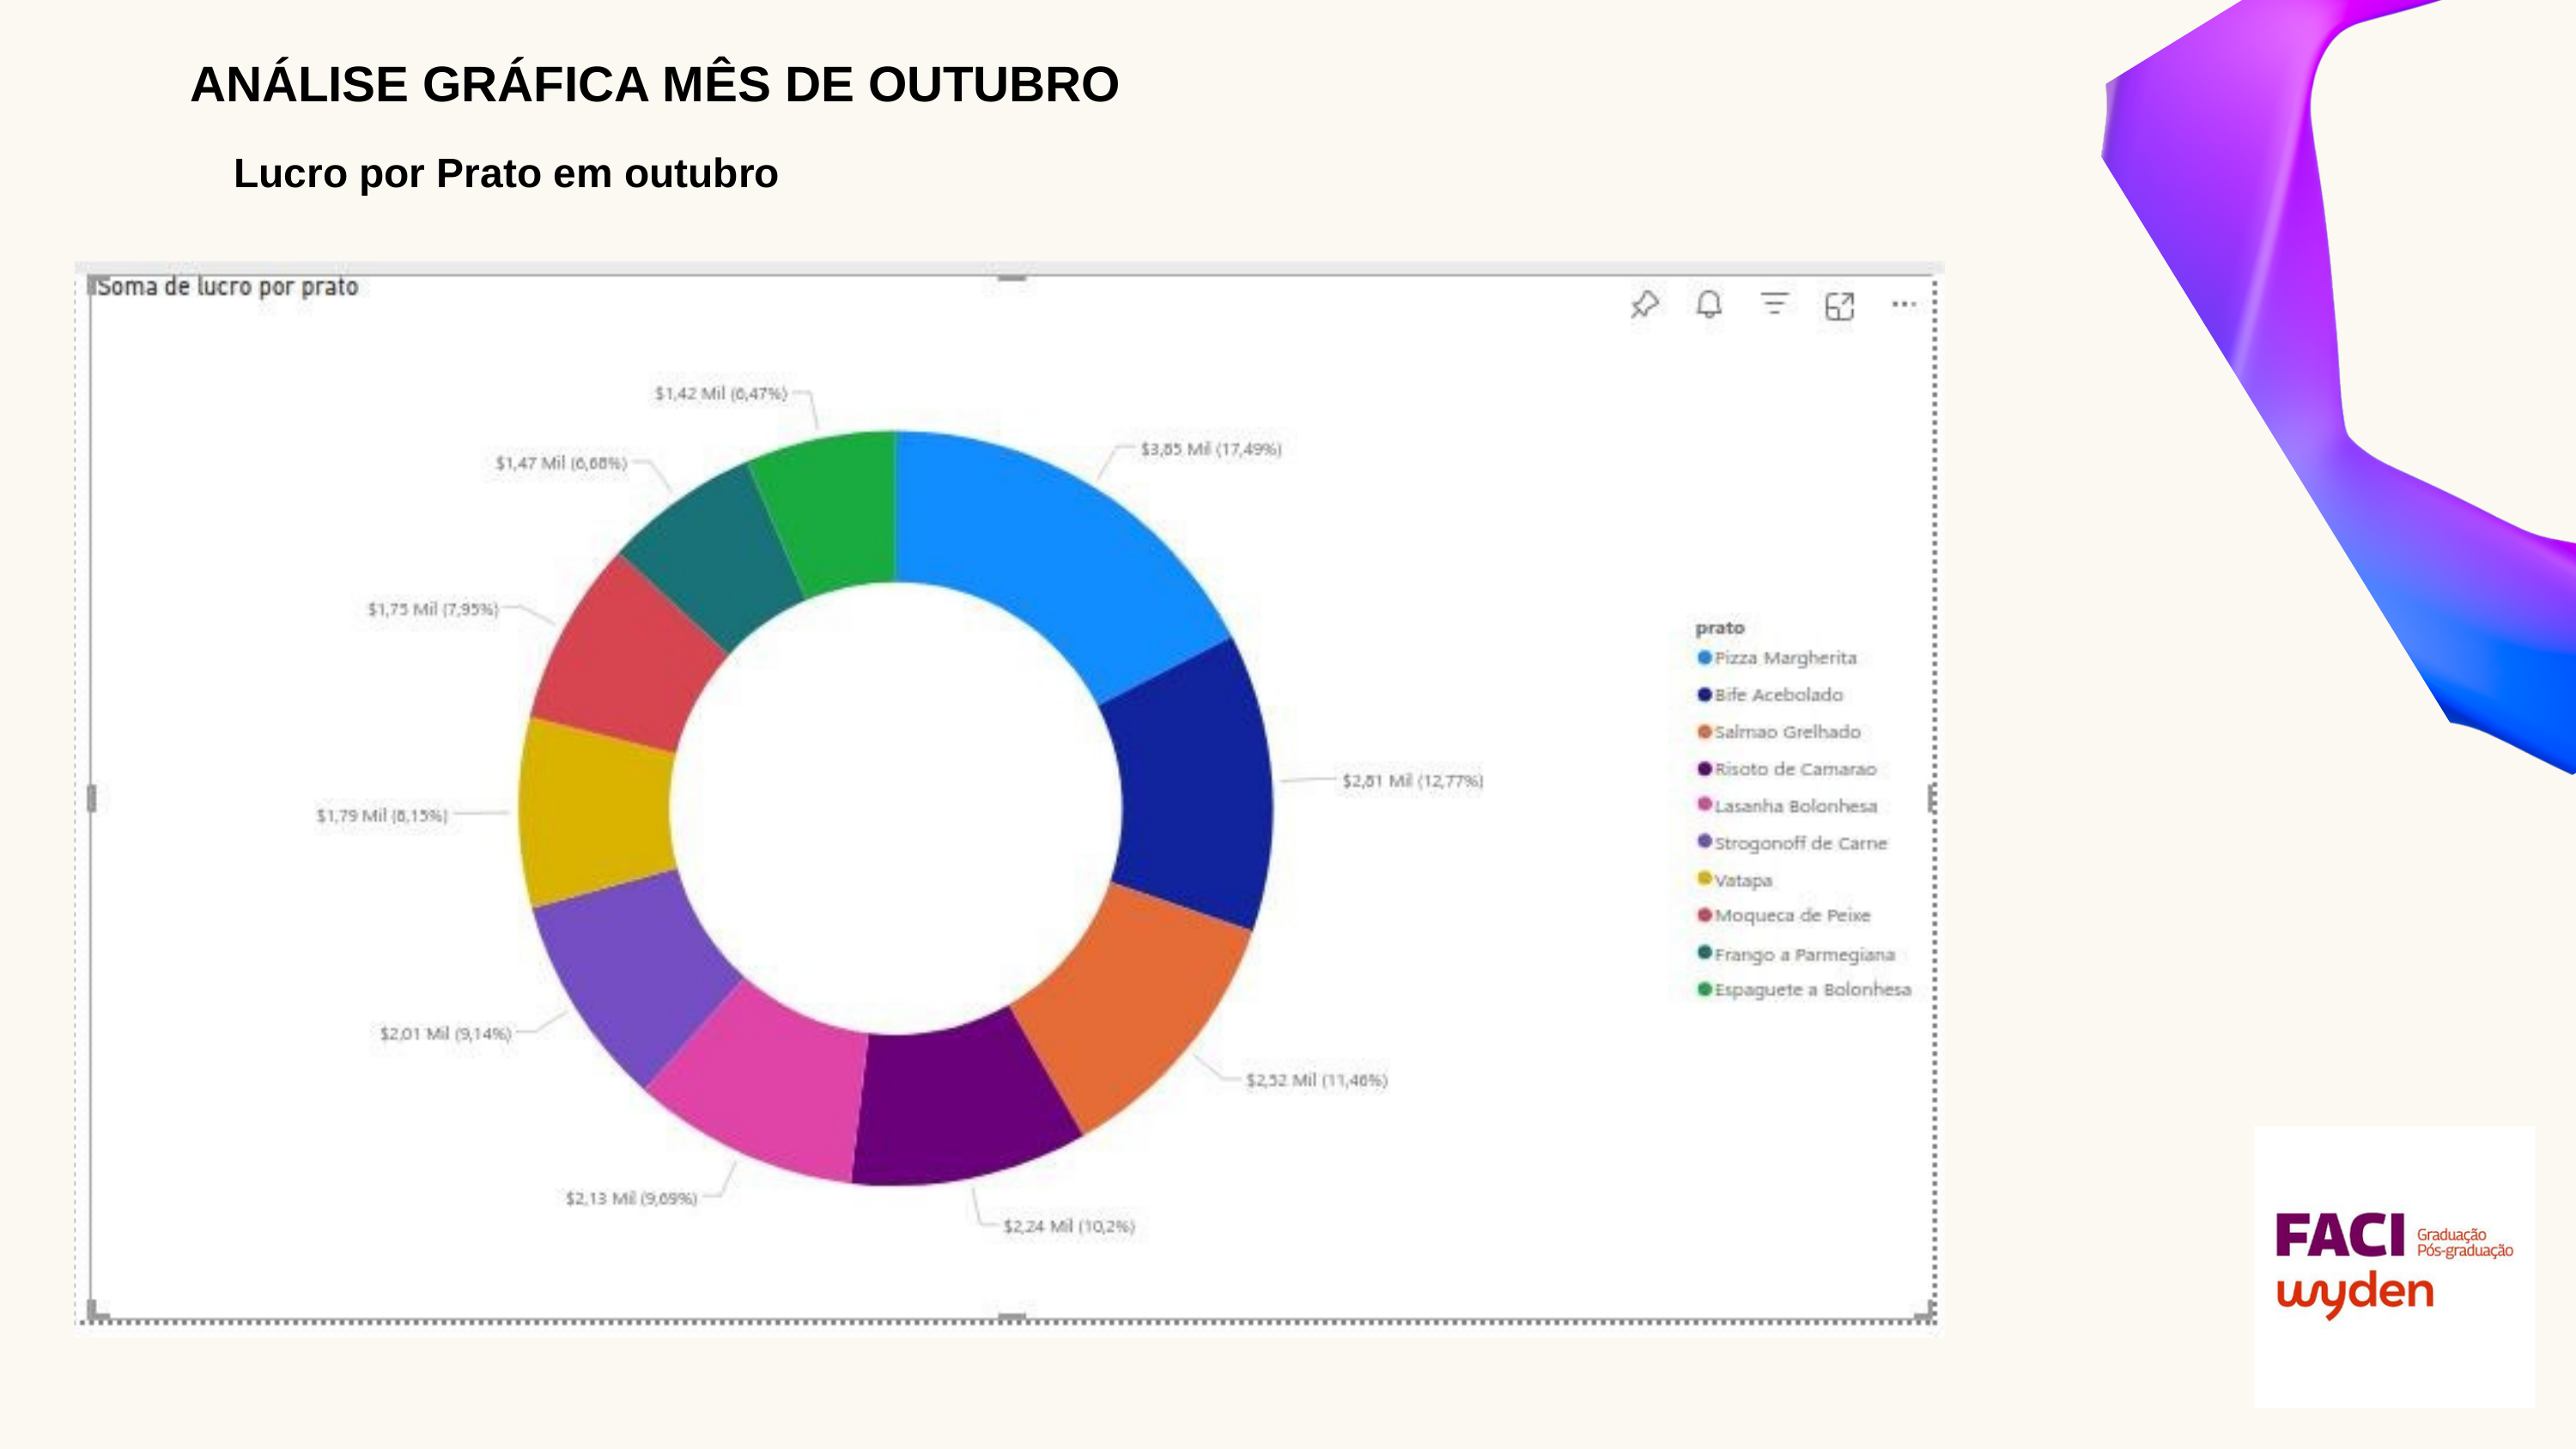

ANÁLISE GRÁFICA MÊS DE OUTUBRO
Lucro por Prato em outubro